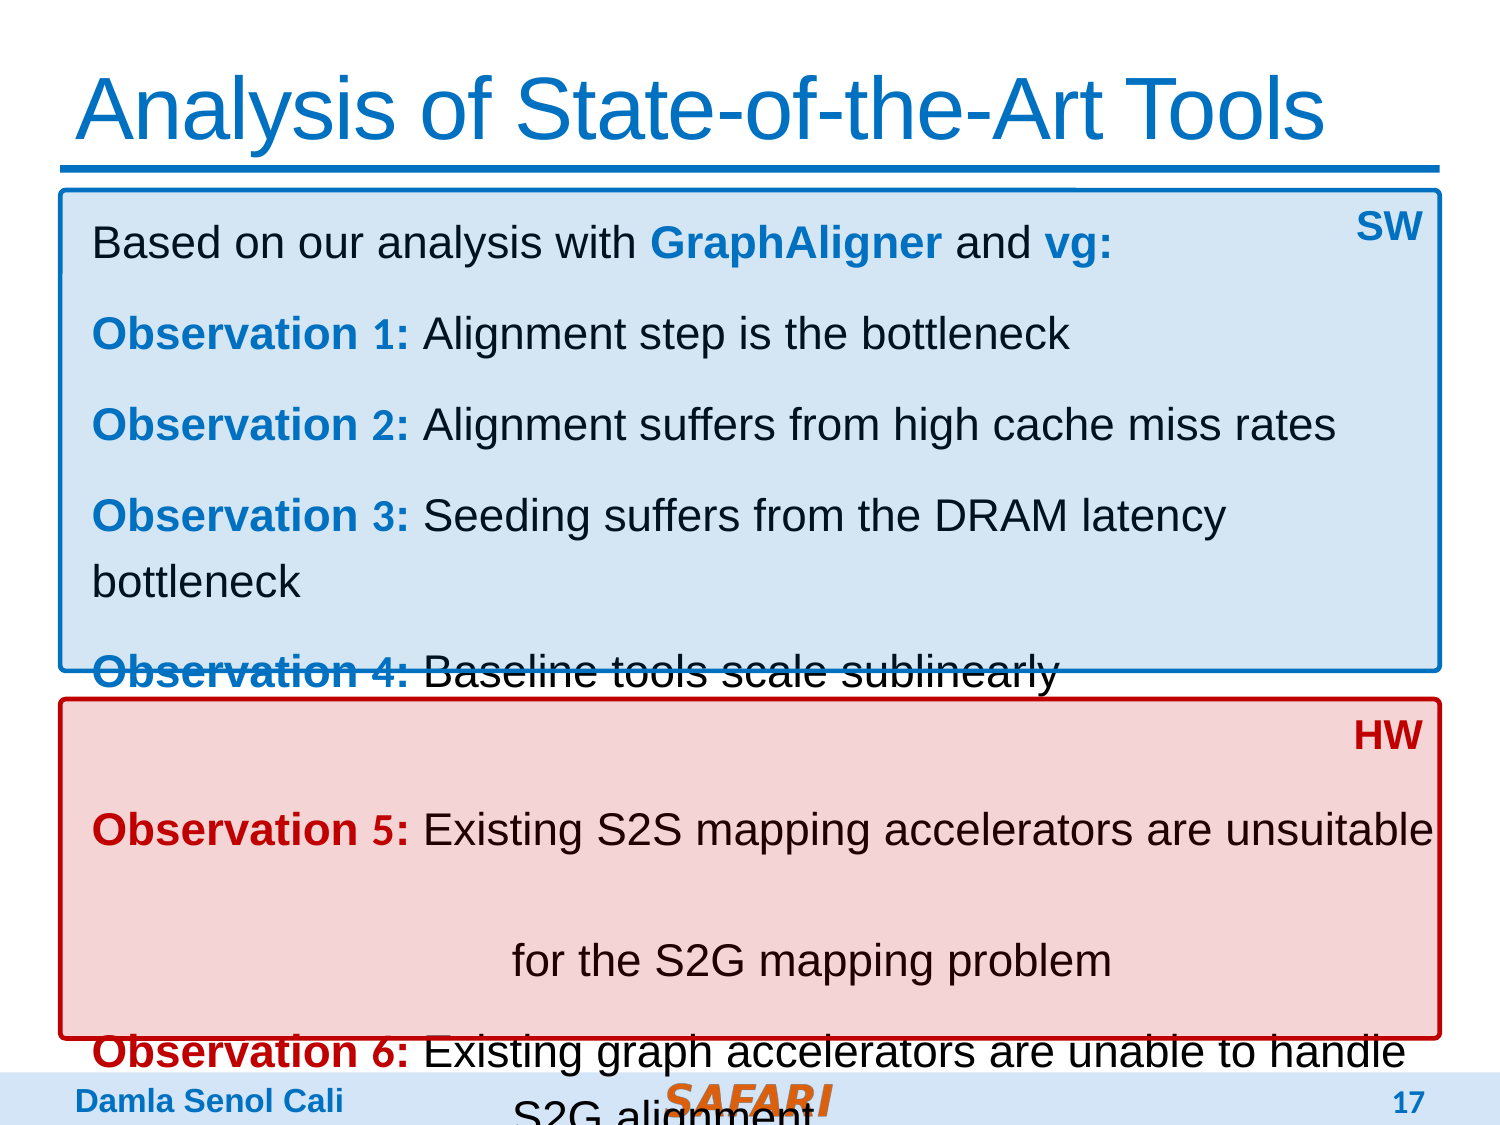

# Analysis of State-of-the-Art Tools
	SW
Based on our analysis with GraphAligner and vg:
Observation 1: Alignment step is the bottleneck
Observation 2: Alignment suffers from high cache miss rates
Observation 3: Seeding suffers from the DRAM latency bottleneck
Observation 4: Baseline tools scale sublinearly

Observation 5: Existing S2S mapping accelerators are unsuitable
                                 for the S2G mapping problem
Observation 6: Existing graph accelerators are unable to handle
                                 S2G alignment
HW
17